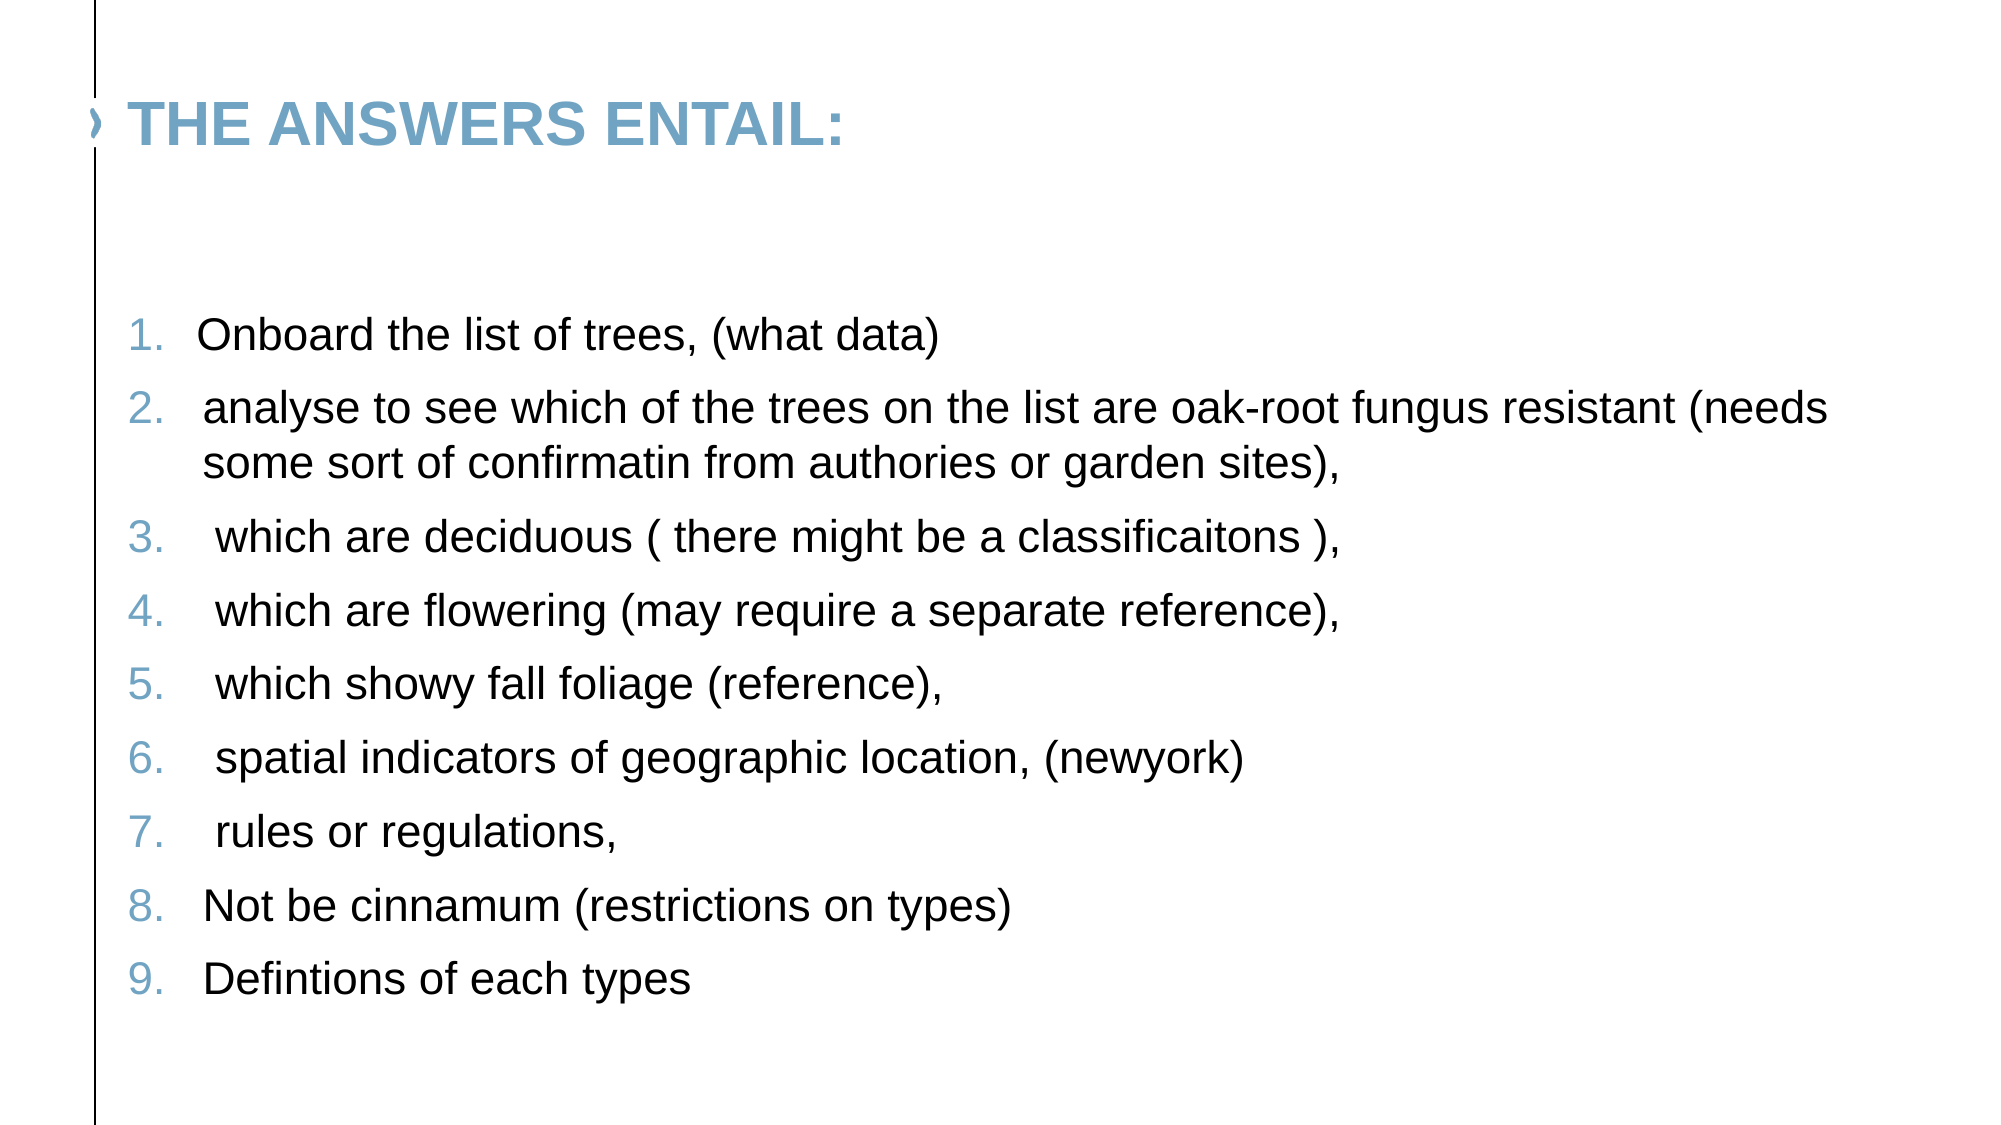

# The answers entail:

 Onboard the list of trees, (what data)
analyse to see which of the trees on the list are oak-root fungus resistant (needs some sort of confirmatin from authories or garden sites),
 which are deciduous ( there might be a classificaitons ),
 which are flowering (may require a separate reference),
 which showy fall foliage (reference),
 spatial indicators of geographic location, (newyork)
 rules or regulations,
Not be cinnamum (restrictions on types)
Defintions of each types